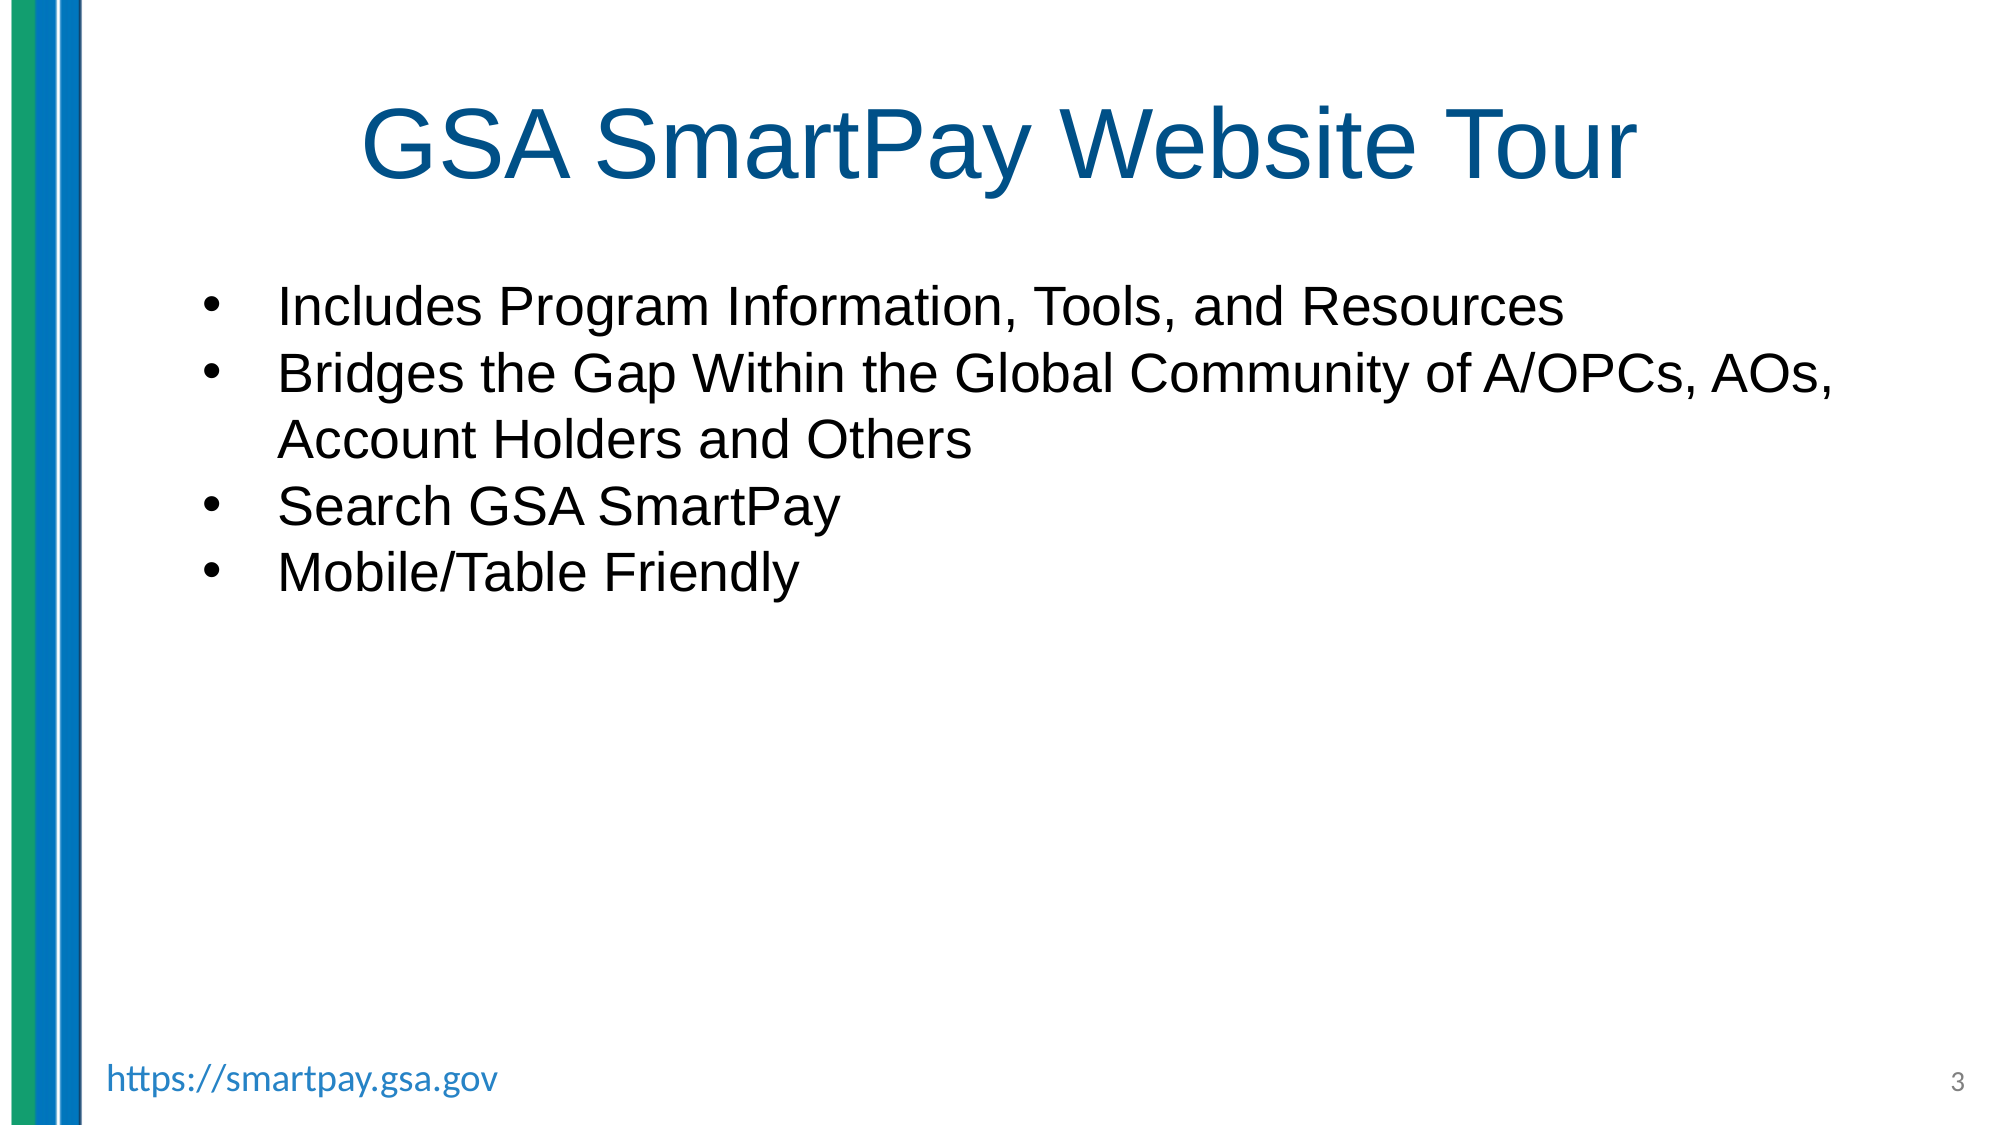

# GSA SmartPay Website Tour
Includes Program Information, Tools, and Resources
Bridges the Gap Within the Global Community of A/OPCs, AOs, Account Holders and Others
Search GSA SmartPay
Mobile/Table Friendly

https://smartpay.gsa.gov